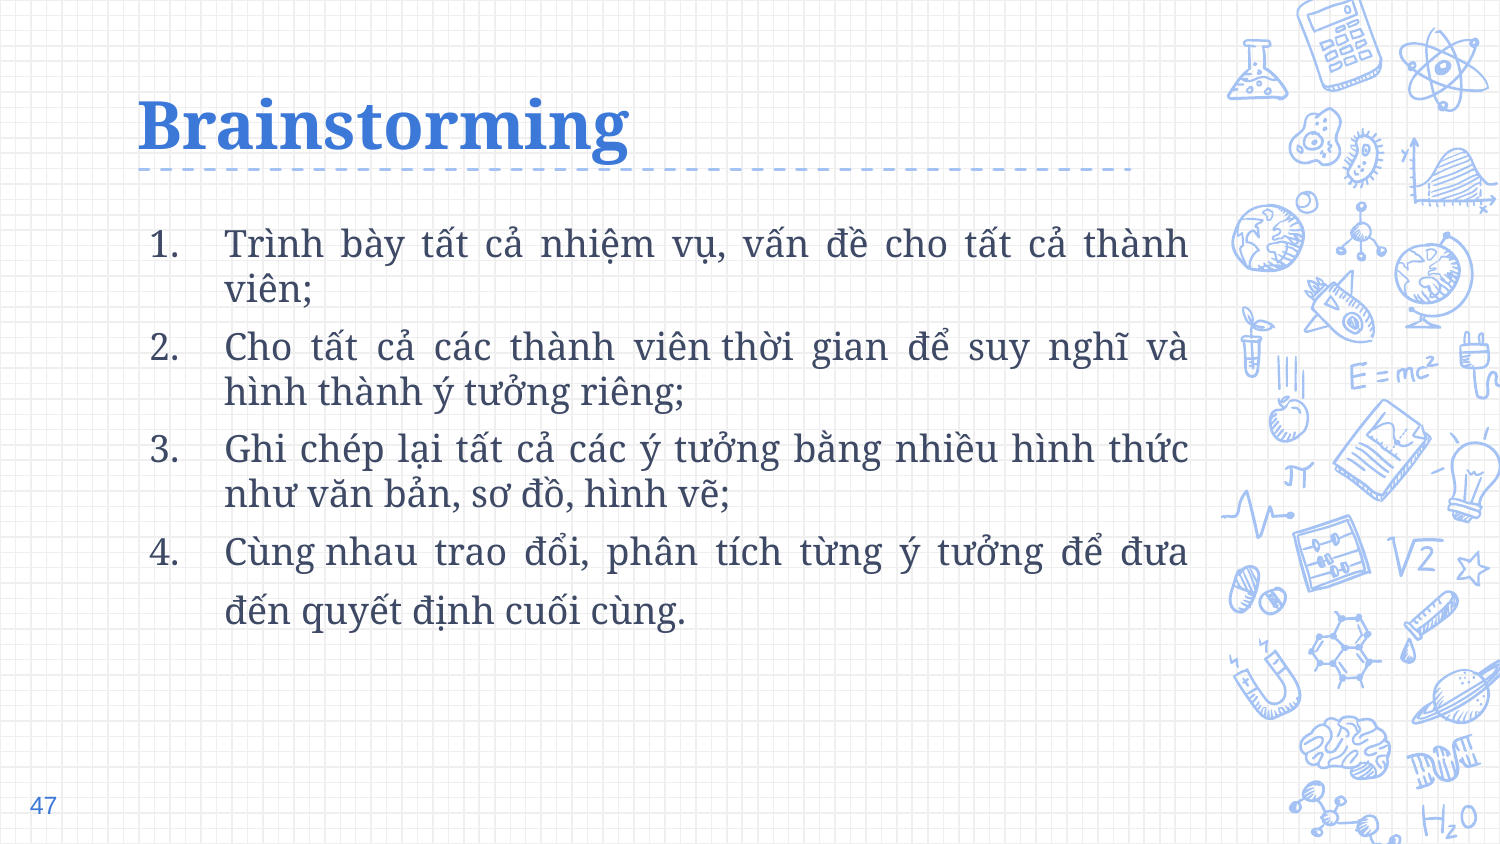

# Brainstorming
Trình bày tất cả nhiệm vụ, vấn đề cho tất cả thành viên;
Cho tất cả các thành viên thời gian để suy nghĩ và hình thành ý tưởng riêng;
Ghi chép lại tất cả các ý tưởng bằng nhiều hình thức như văn bản, sơ đồ, hình vẽ;
Cùng nhau trao đổi, phân tích từng ý tưởng để đưa đến quyết định cuối cùng.
47